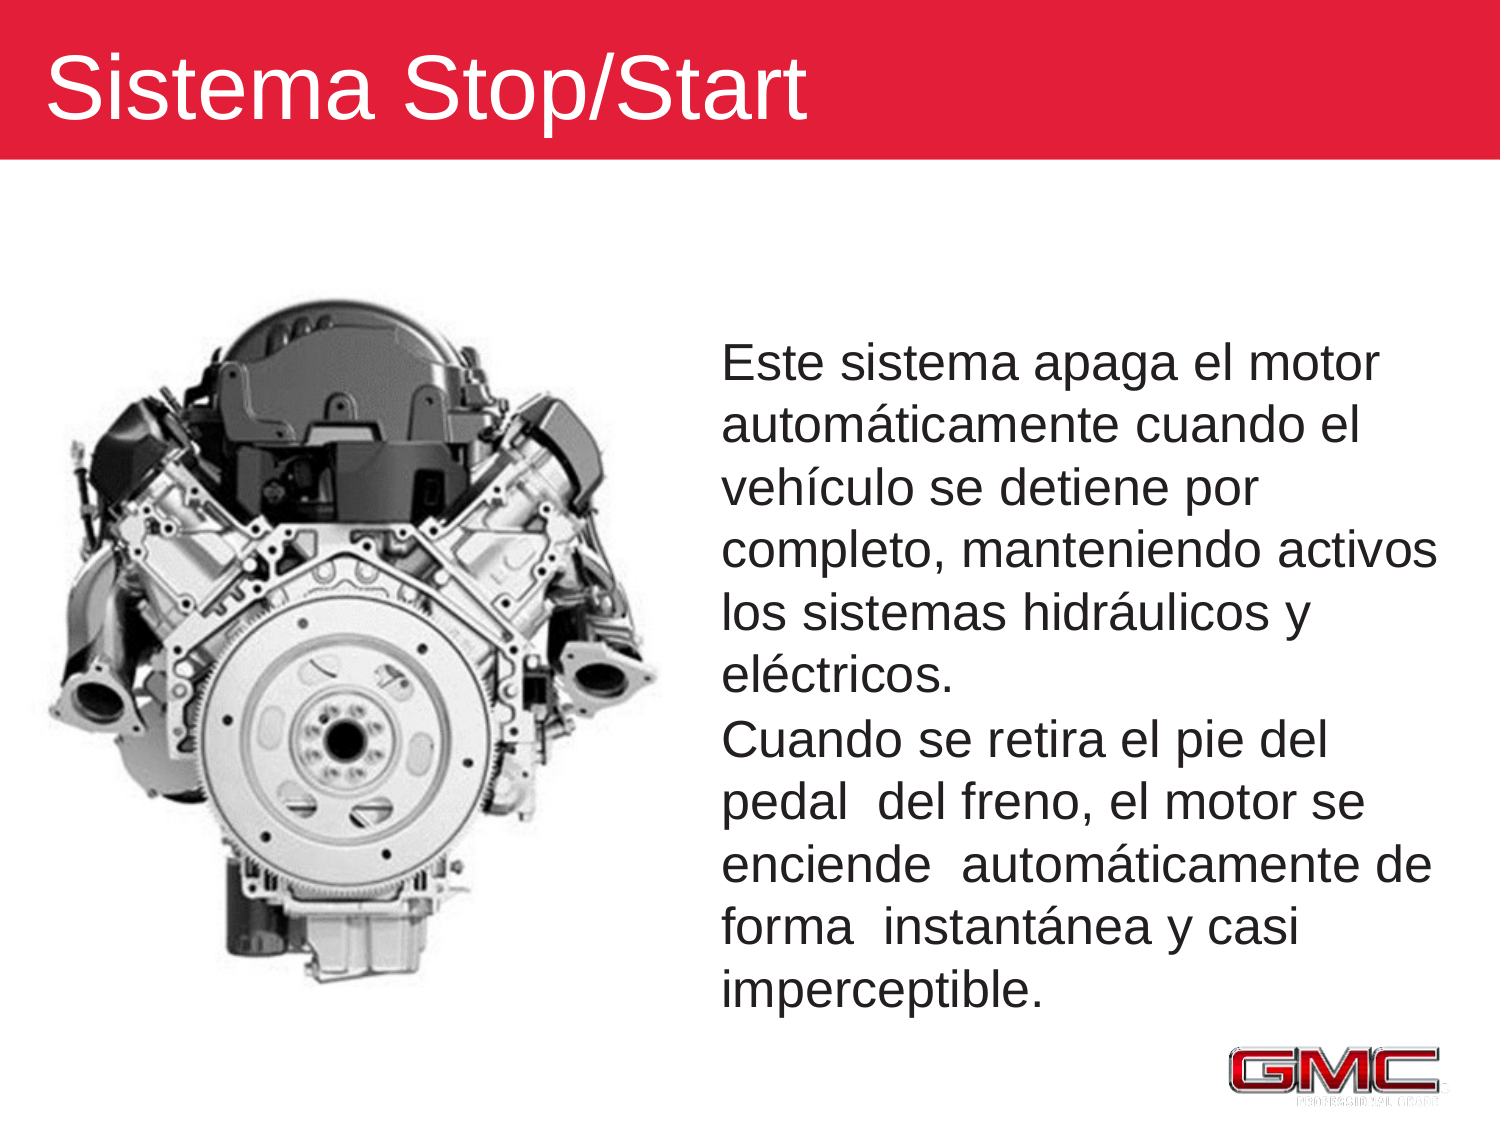

# Sistema Stop/Start

Este sistema apaga el motor  automáticamente cuando el  vehículo se detiene por completo, manteniendo activos los sistemas hidráulicos y eléctricos.
Cuando se retira el pie del pedal  del freno, el motor se enciende  automáticamente de forma  instantánea y casi imperceptible.